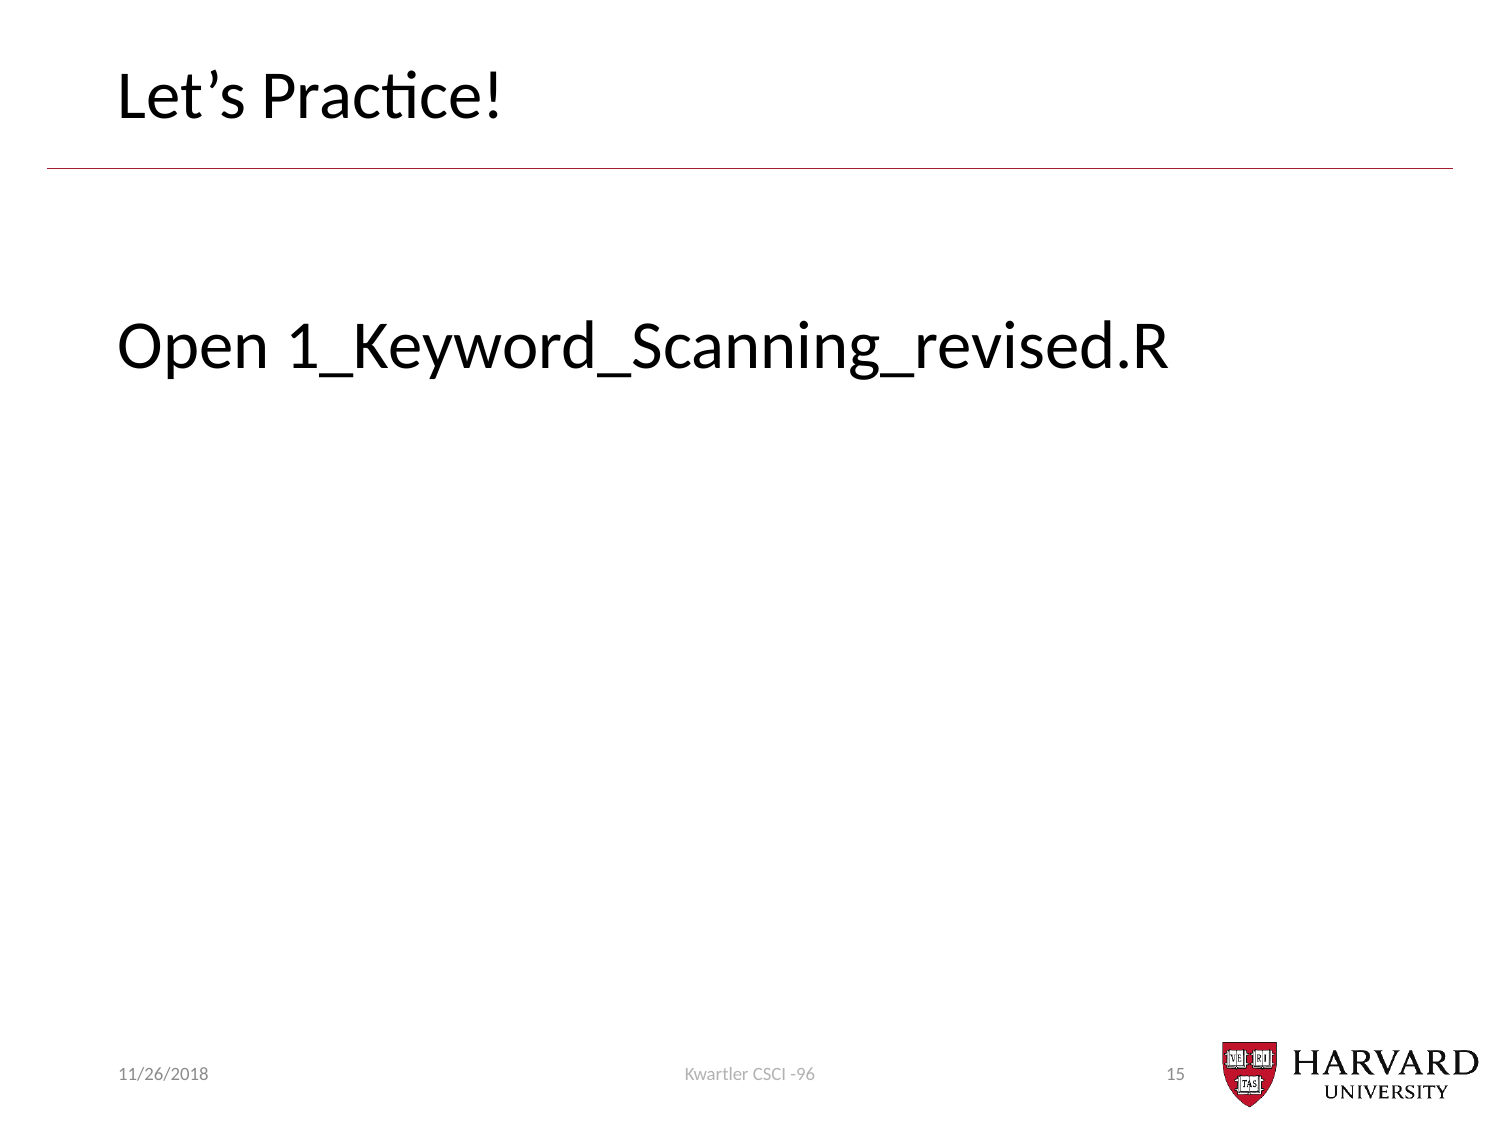

# Let’s Practice!
Open 1_Keyword_Scanning_revised.R
11/26/2018
Kwartler CSCI -96
15